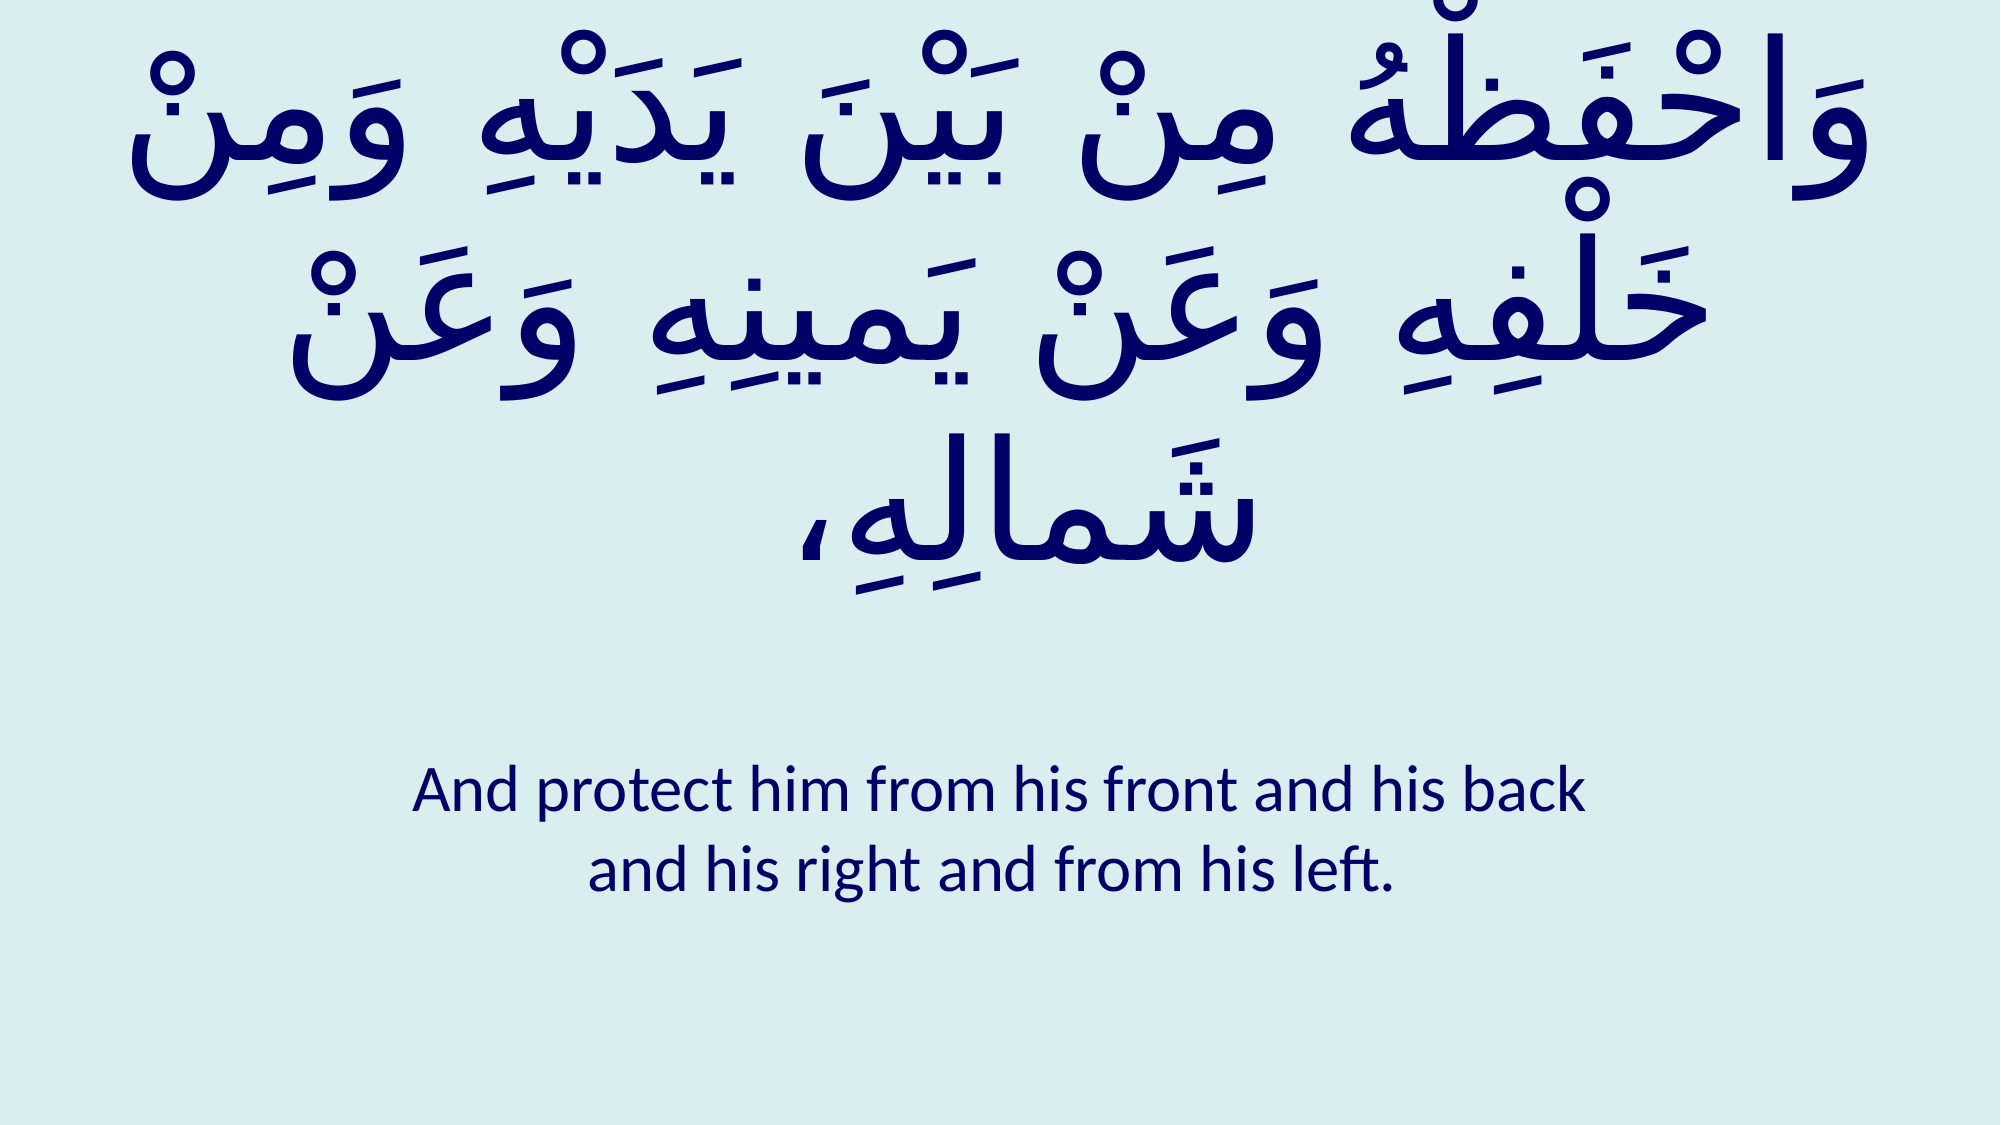

# وَاحْفَظْهُ مِنْ بَيْنَ يَدَيْهِ وَمِنْ خَلْفِهِ وَعَنْ يَمينِهِ وَعَنْ شَمالِهِ،
And protect him from his front and his back and his right and from his left.